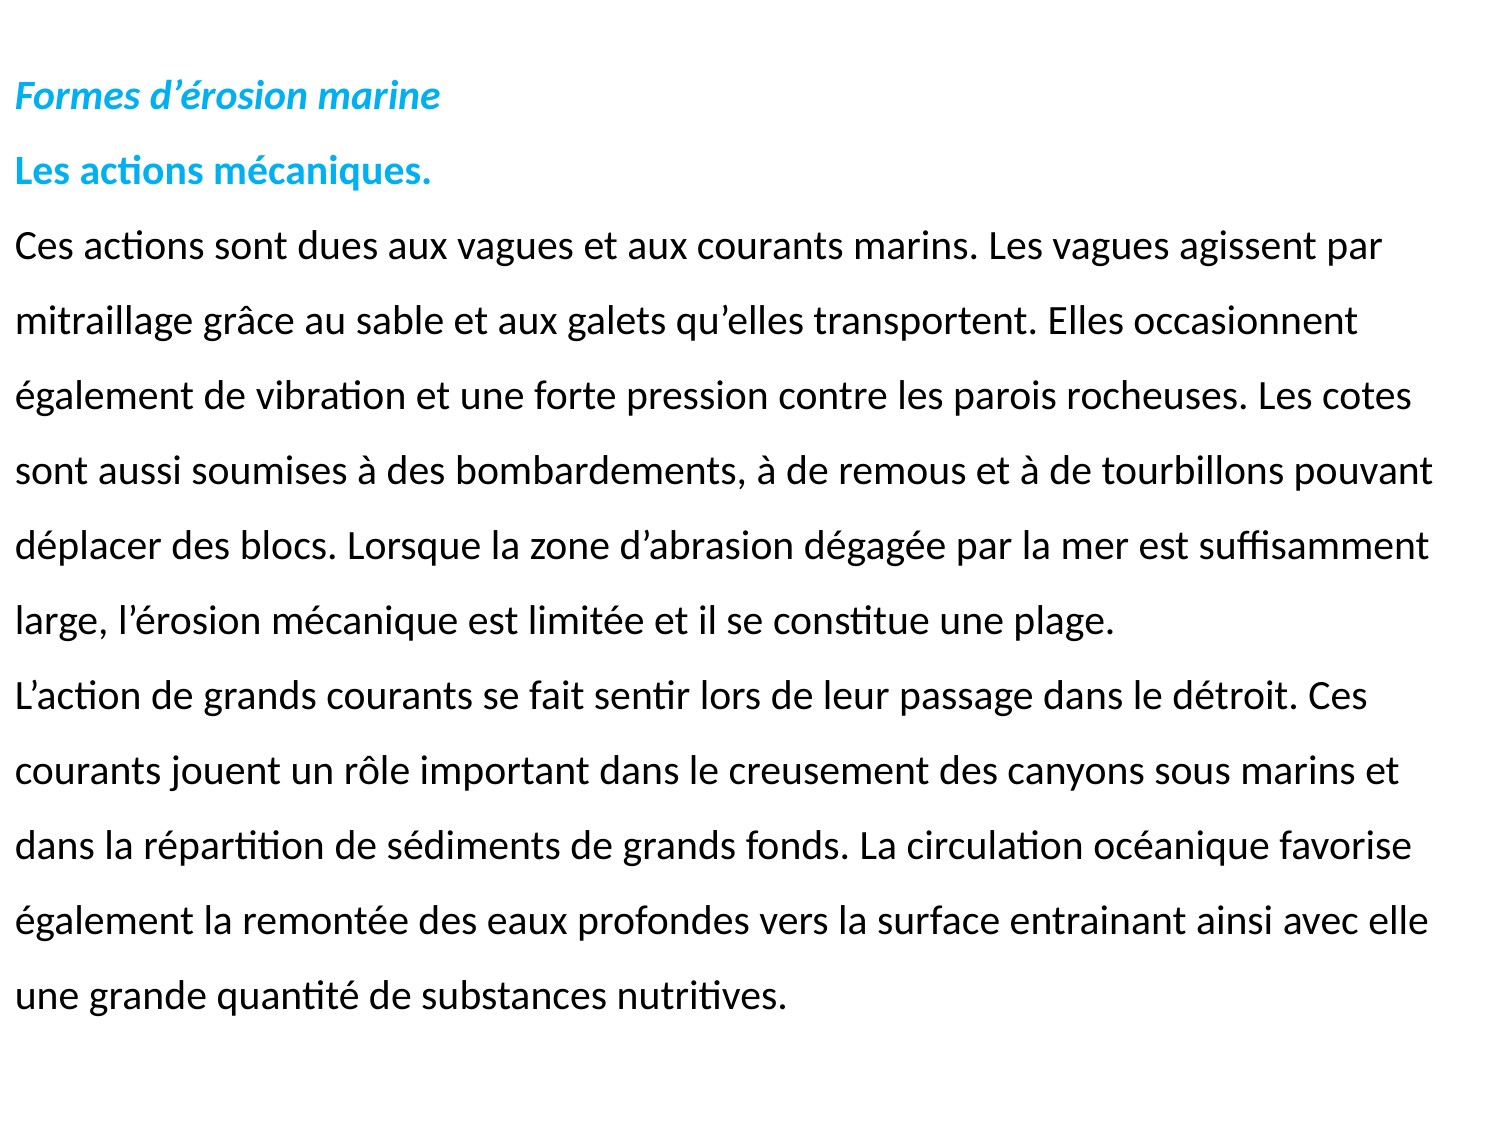

Formes d’érosion marine
Les actions mécaniques.
Ces actions sont dues aux vagues et aux courants marins. Les vagues agissent par mitraillage grâce au sable et aux galets qu’elles transportent. Elles occasionnent également de vibration et une forte pression contre les parois rocheuses. Les cotes sont aussi soumises à des bombardements, à de remous et à de tourbillons pouvant déplacer des blocs. Lorsque la zone d’abrasion dégagée par la mer est suffisamment large, l’érosion mécanique est limitée et il se constitue une plage.
L’action de grands courants se fait sentir lors de leur passage dans le détroit. Ces courants jouent un rôle important dans le creusement des canyons sous marins et dans la répartition de sédiments de grands fonds. La circulation océanique favorise également la remontée des eaux profondes vers la surface entrainant ainsi avec elle une grande quantité de substances nutritives.